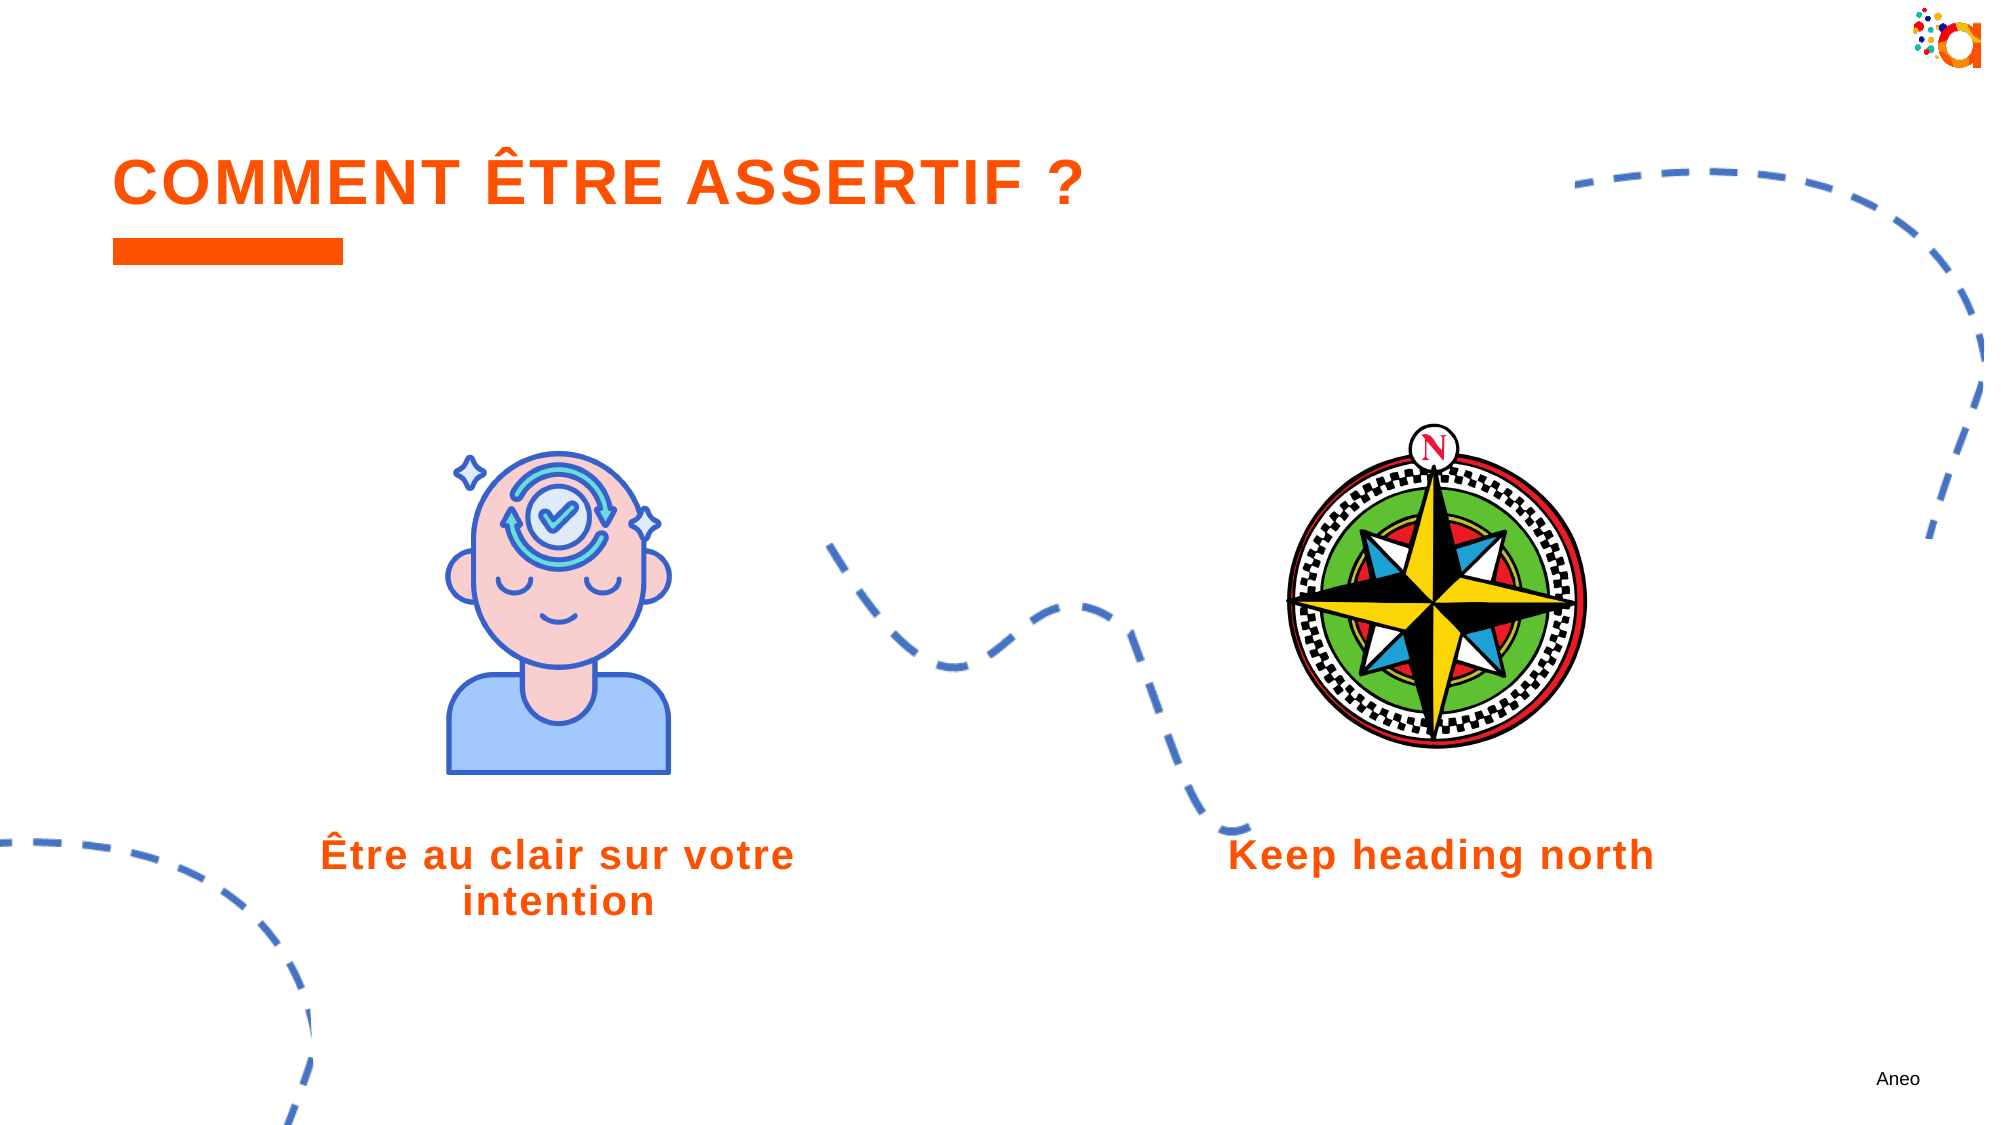

COMMENT ÊTRE ASSERTIF ?

Keep heading north

Être au clair sur votre intention